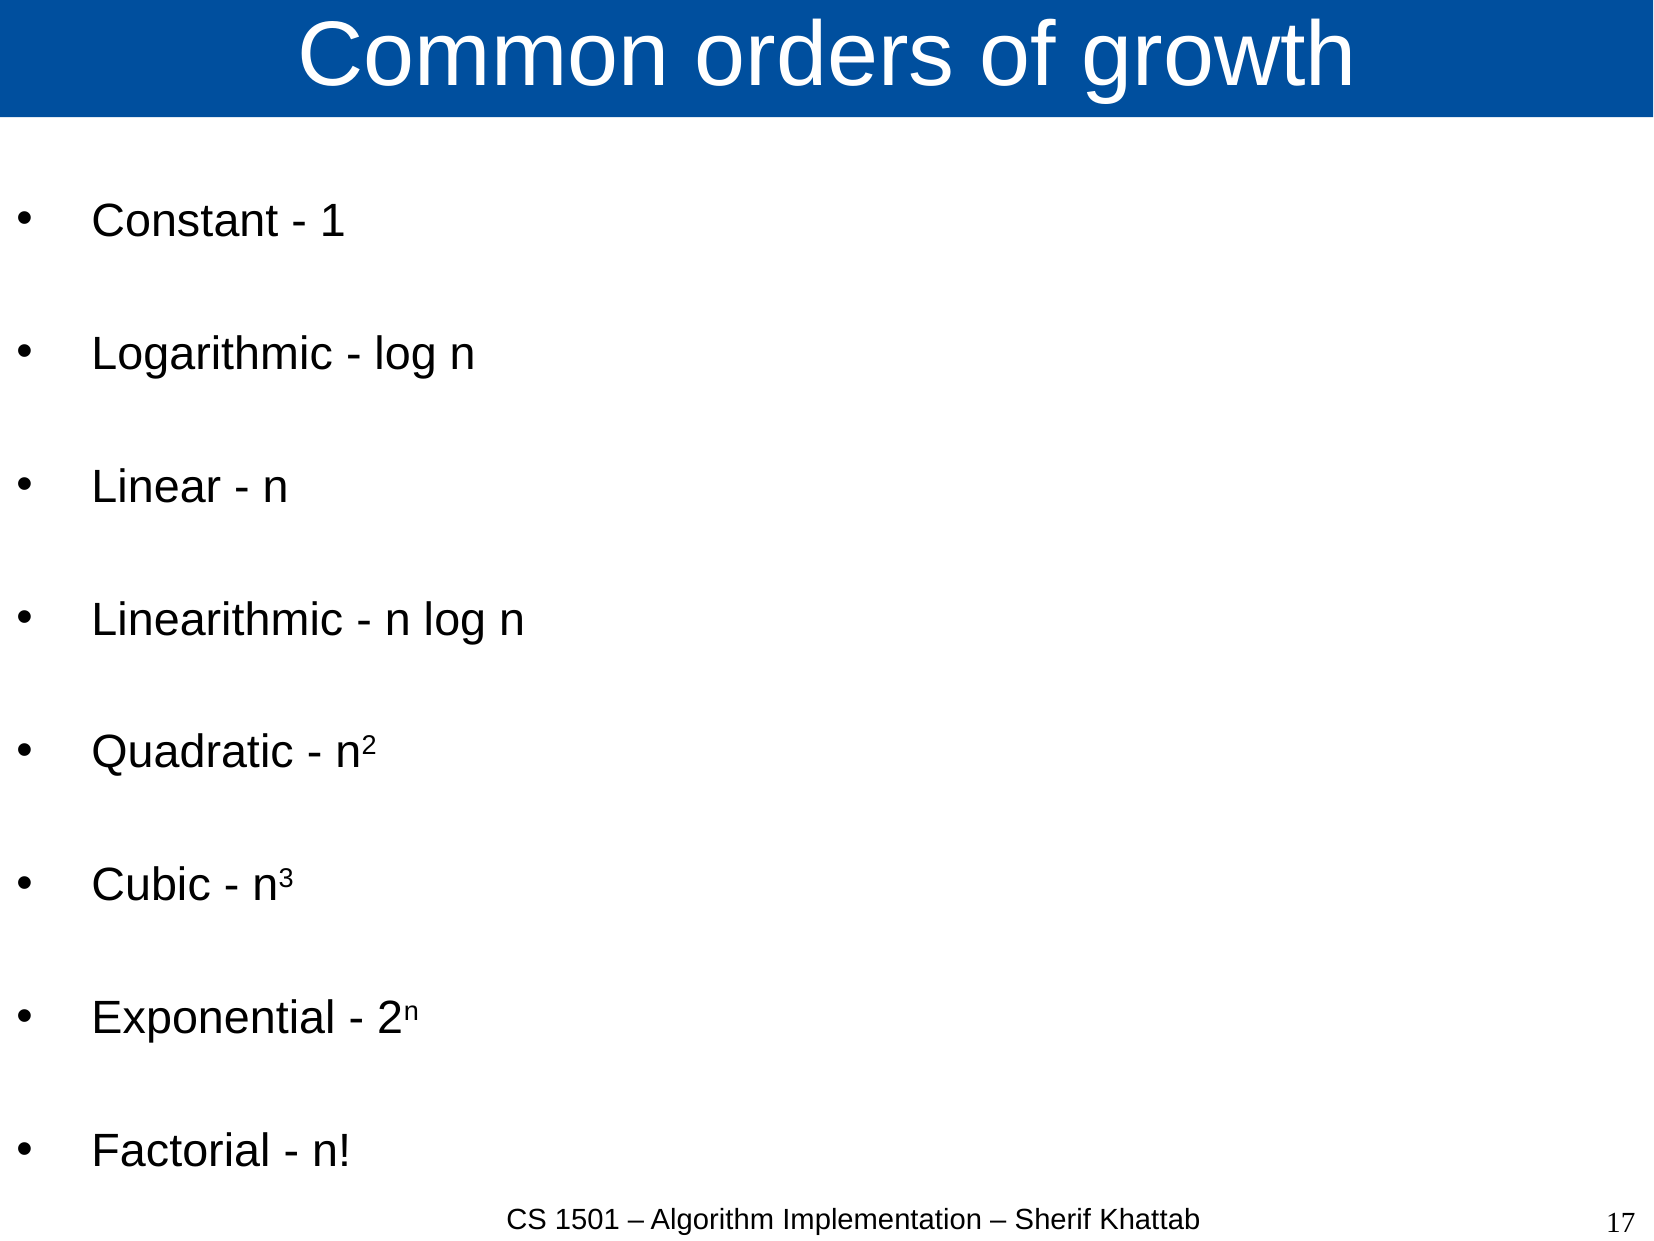

# Common orders of growth
Constant - 1
Logarithmic - log n
Linear - n
Linearithmic - n log n
Quadratic - n2
Cubic - n3
Exponential - 2n
Factorial - n!
17
CS 1501 – Algorithm Implementation – Sherif Khattab